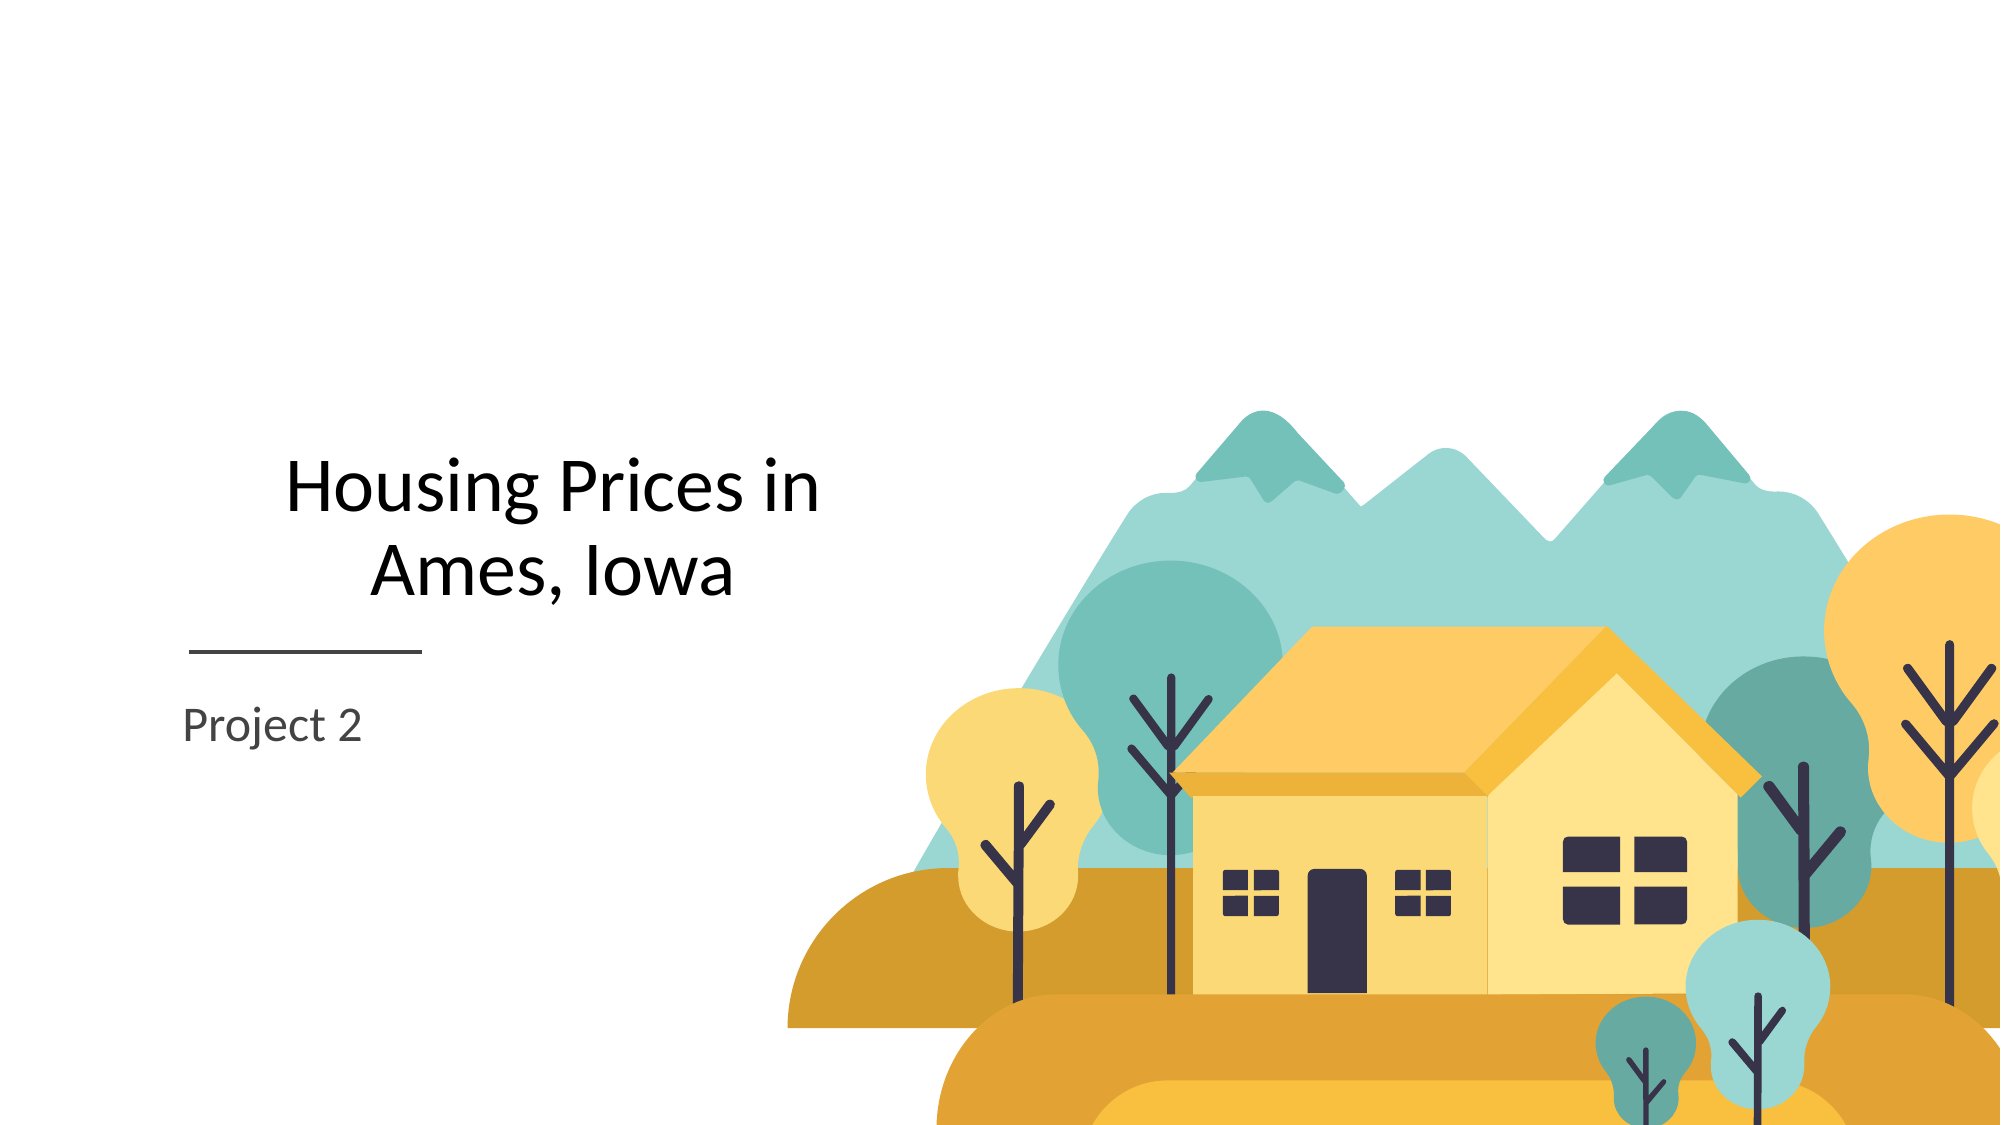

# Housing Prices in Ames, Iowa
Project 2